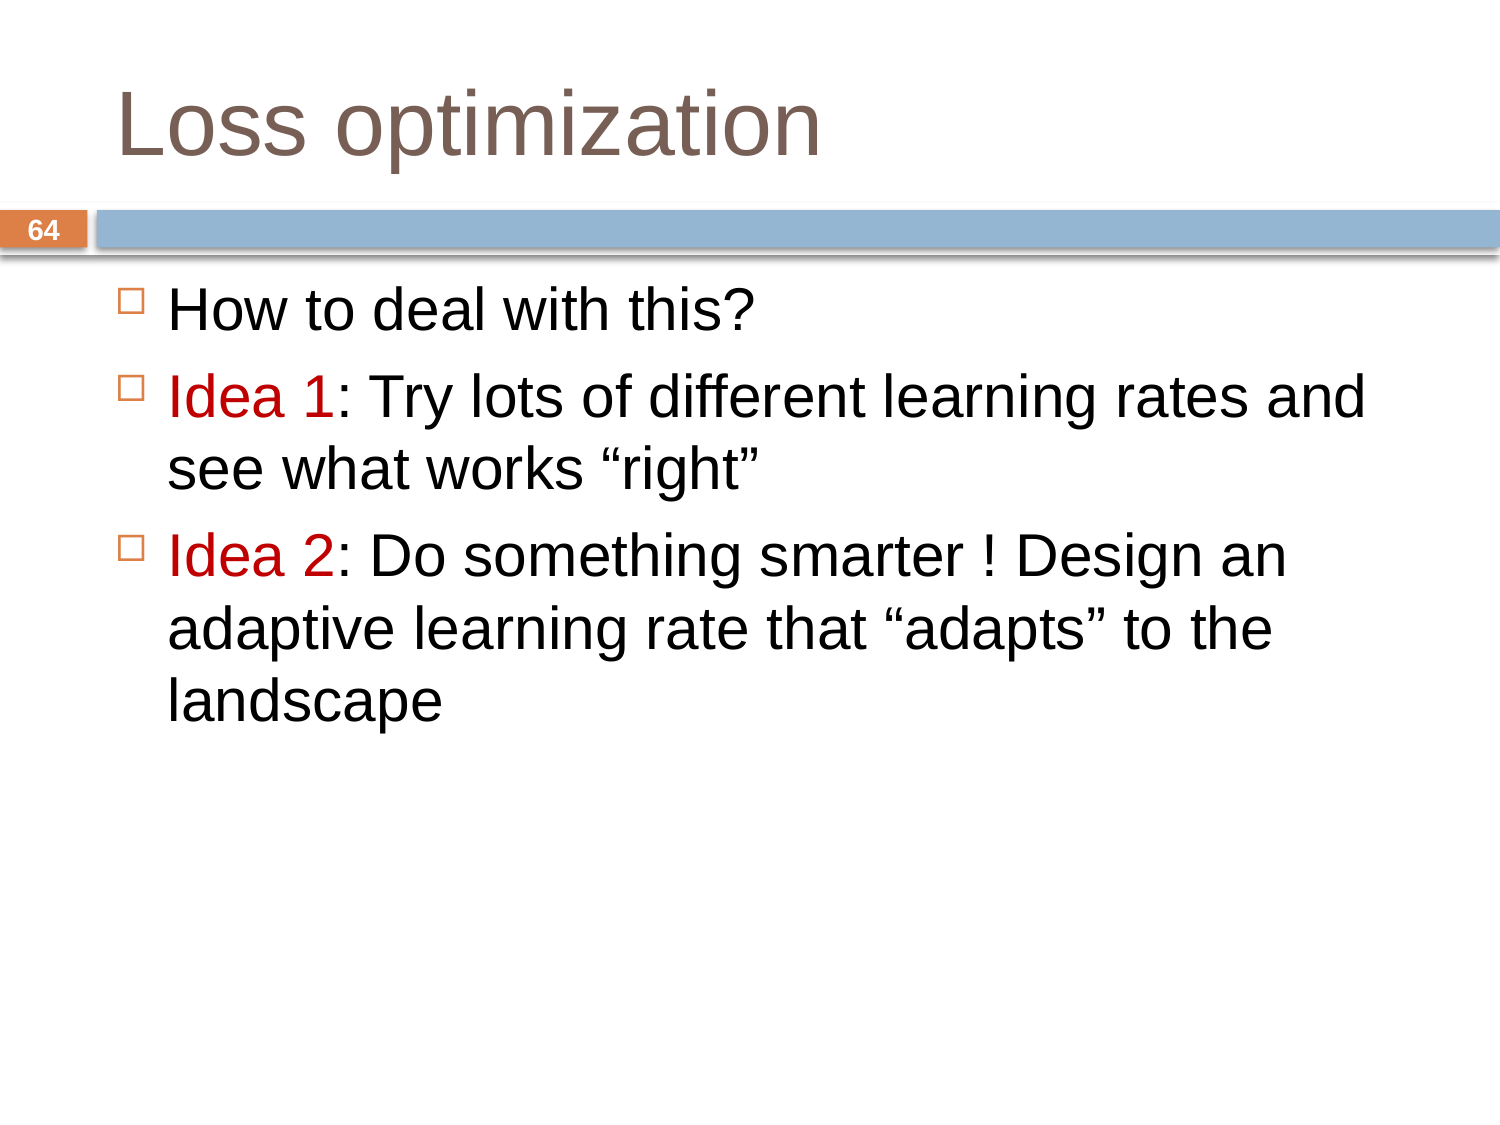

# Loss optimization
64
How to deal with this?
Idea 1: Try lots of different learning rates and see what works “right”
Idea 2: Do something smarter ! Design an adaptive learning rate that “adapts” to the landscape